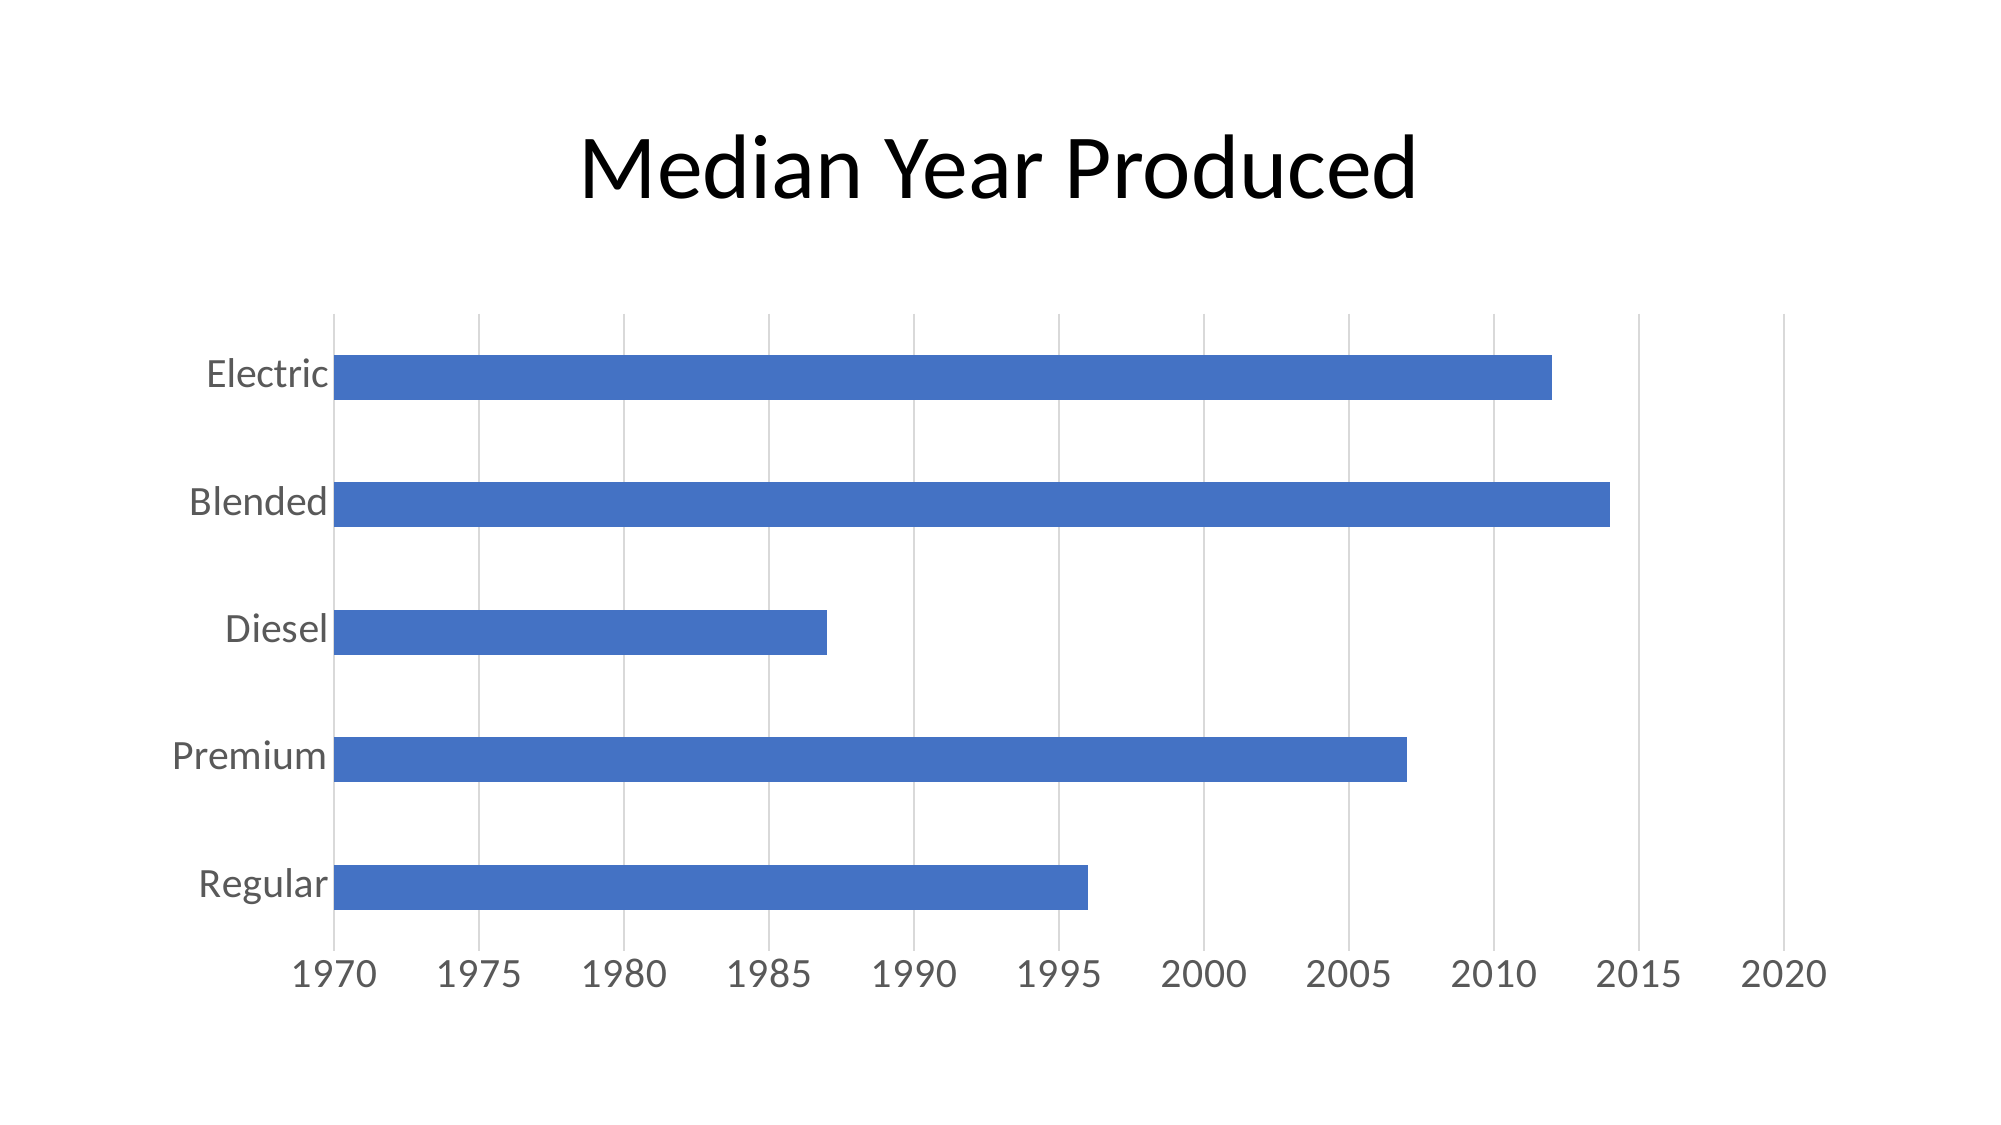

# Median Year Produced

### Chart

| Category | Median Year |
|---|---|
| Regular | 1996.0 |
| Premium | 2007.0 |
| Diesel | 1987.0 |
| Blended | 2014.0 |
| Electric | 2012.0 |